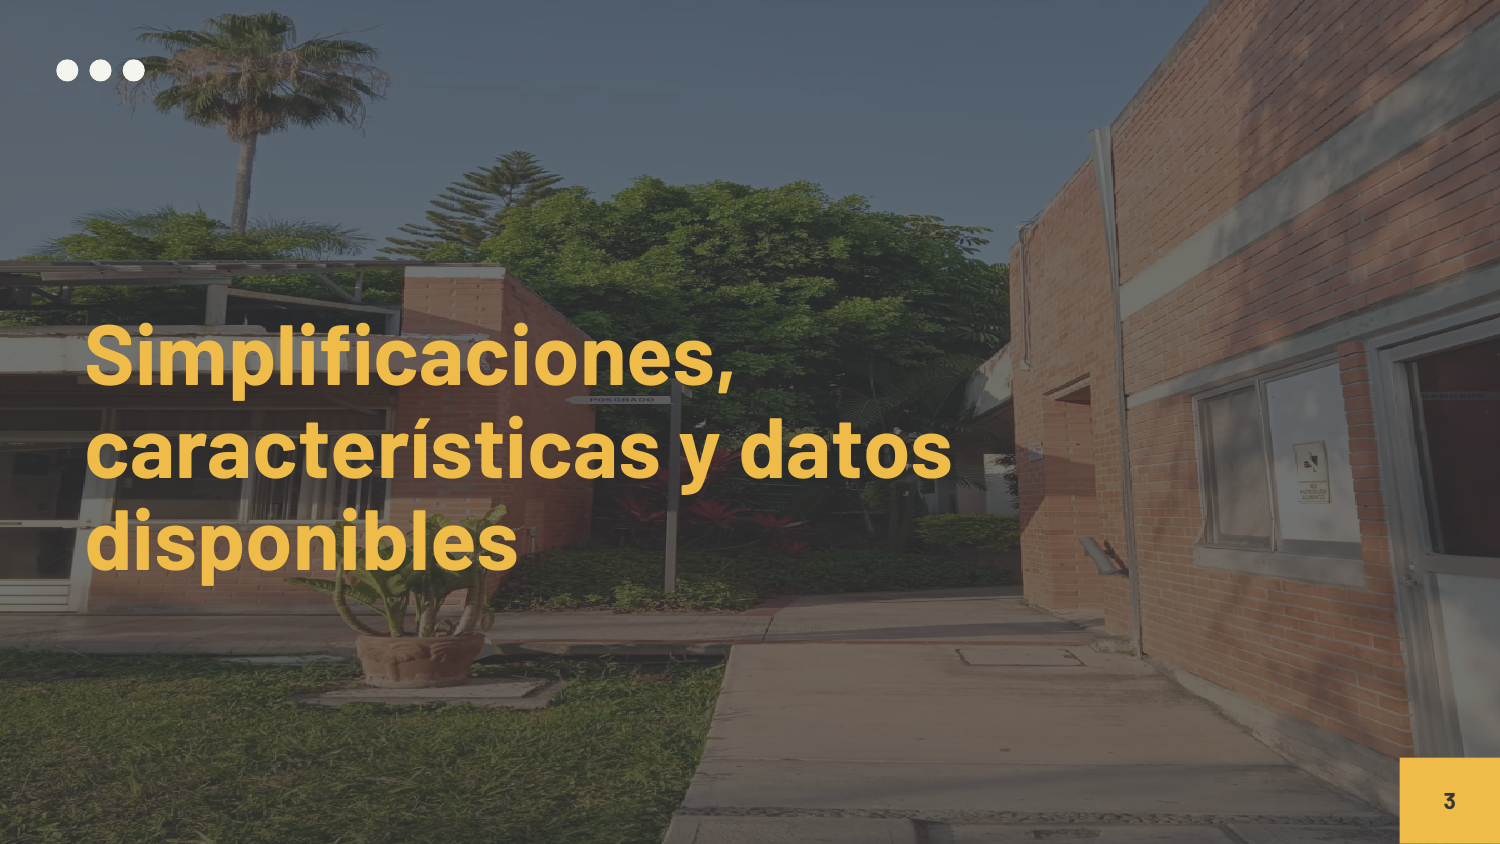

# Simplificaciones, características y datos disponibles
3